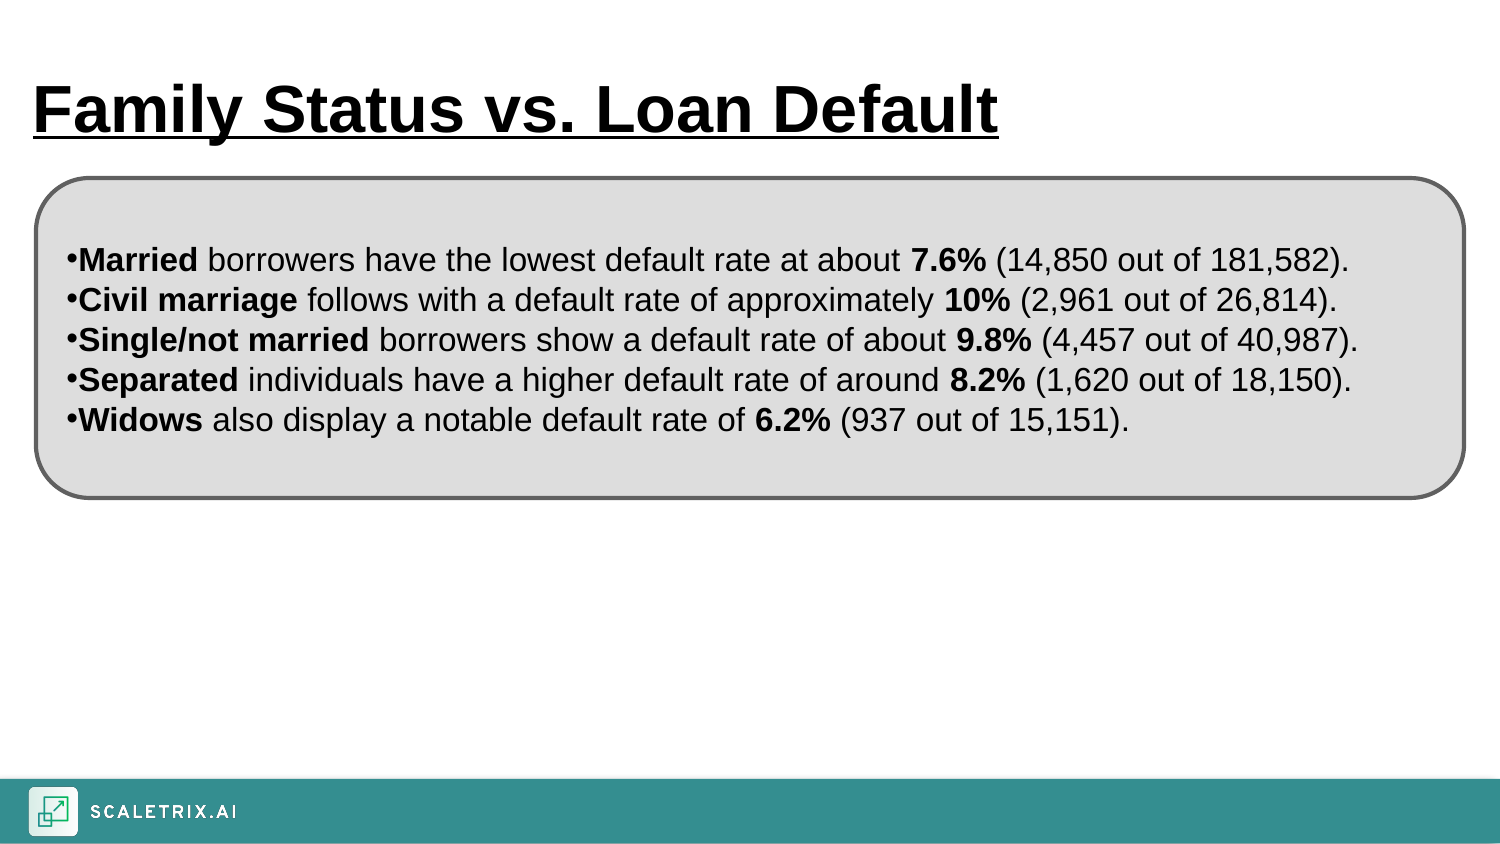

# Family Status vs. Loan Default
Married borrowers have the lowest default rate at about 7.6% (14,850 out of 181,582).
Civil marriage follows with a default rate of approximately 10% (2,961 out of 26,814).
Single/not married borrowers show a default rate of about 9.8% (4,457 out of 40,987).
Separated individuals have a higher default rate of around 8.2% (1,620 out of 18,150).
Widows also display a notable default rate of 6.2% (937 out of 15,151).